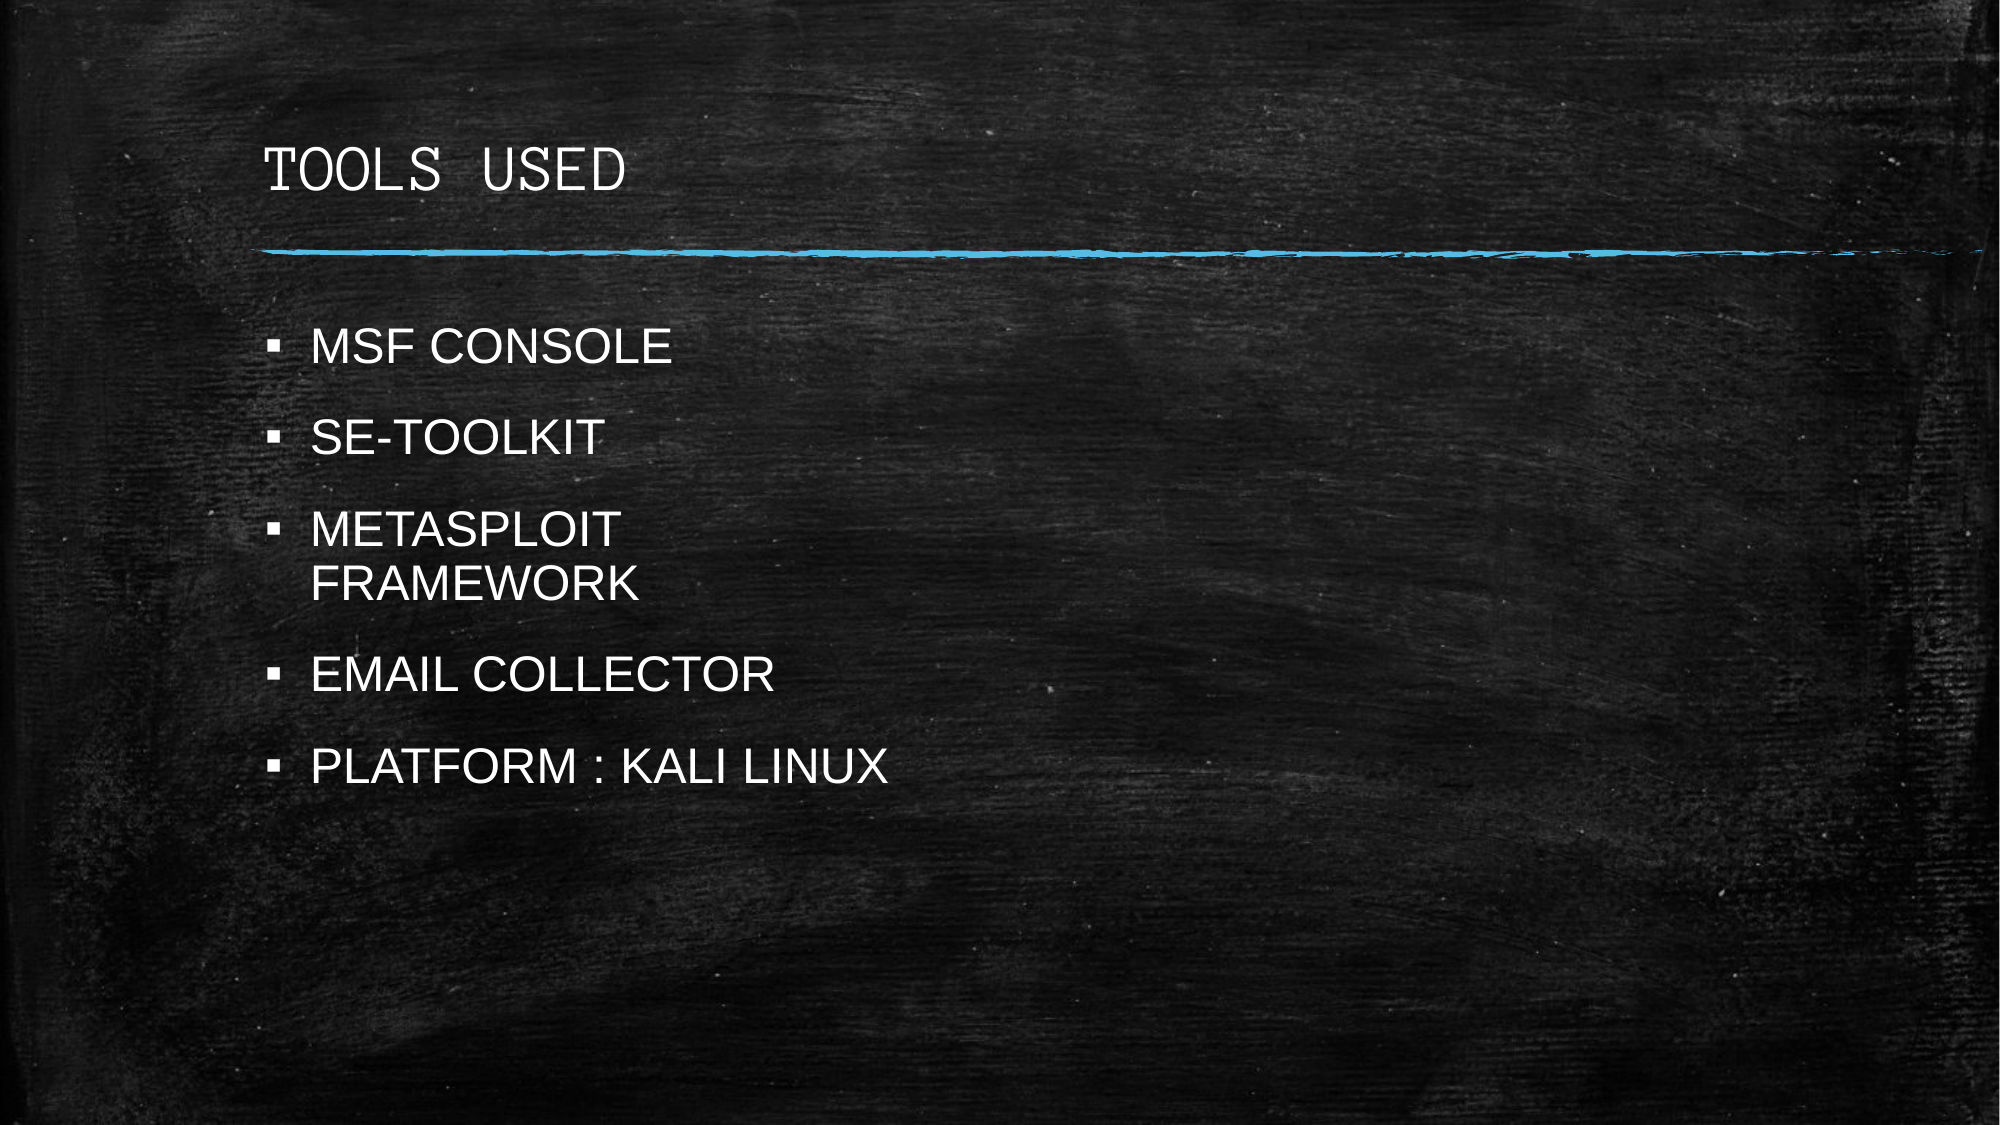

# TOOLS USED
MSF CONSOLE
SE-TOOLKIT
METASPLOIT FRAMEWORK
EMAIL COLLECTOR
PLATFORM : KALI LINUX